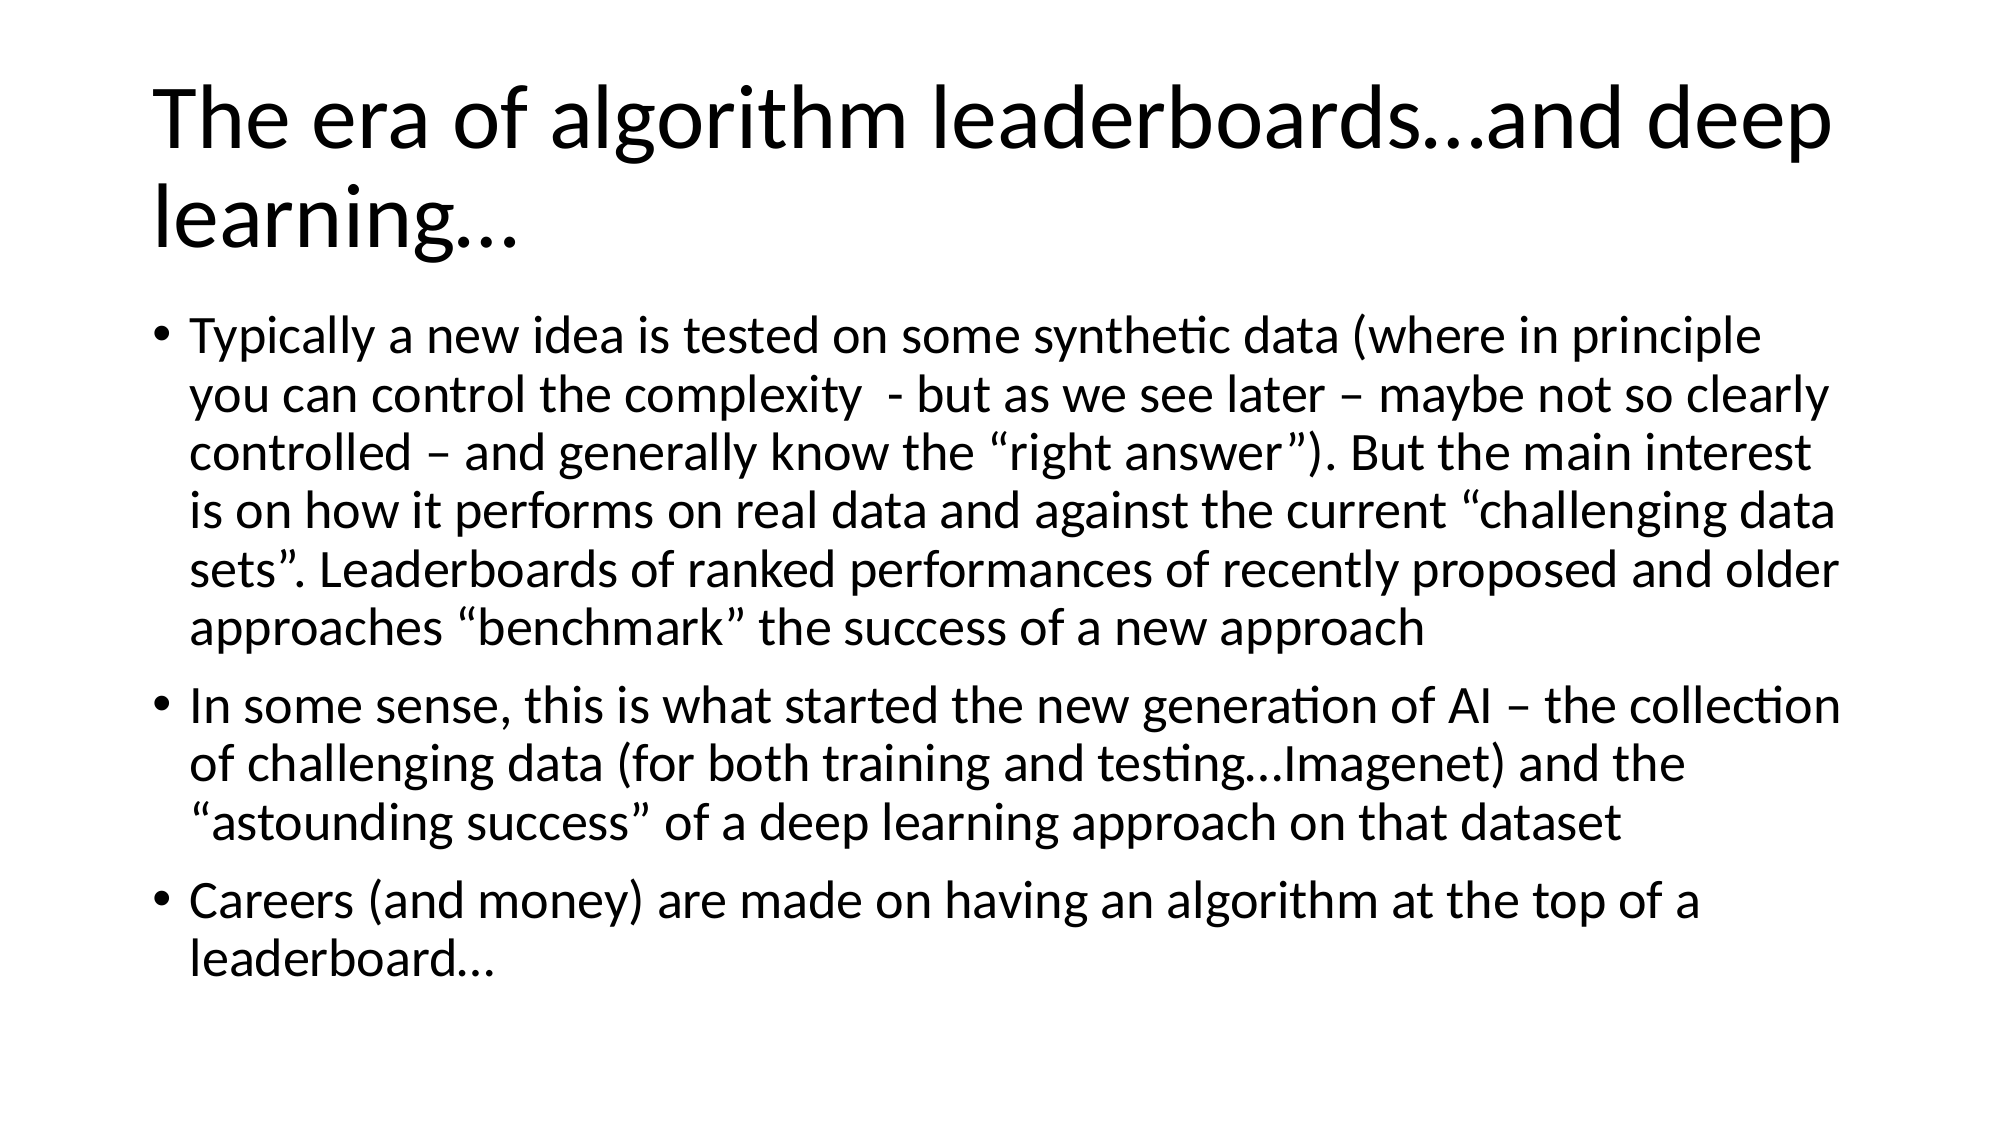

# The era of algorithm leaderboards…and deep learning…
Typically a new idea is tested on some synthetic data (where in principle you can control the complexity  - but as we see later – maybe not so clearly controlled – and generally know the “right answer”). But the main interest is on how it performs on real data and against the current “challenging data sets”. Leaderboards of ranked performances of recently proposed and older approaches “benchmark” the success of a new approach
In some sense, this is what started the new generation of AI – the collection of challenging data (for both training and testing…Imagenet) and the “astounding success” of a deep learning approach on that dataset
Careers (and money) are made on having an algorithm at the top of a leaderboard…